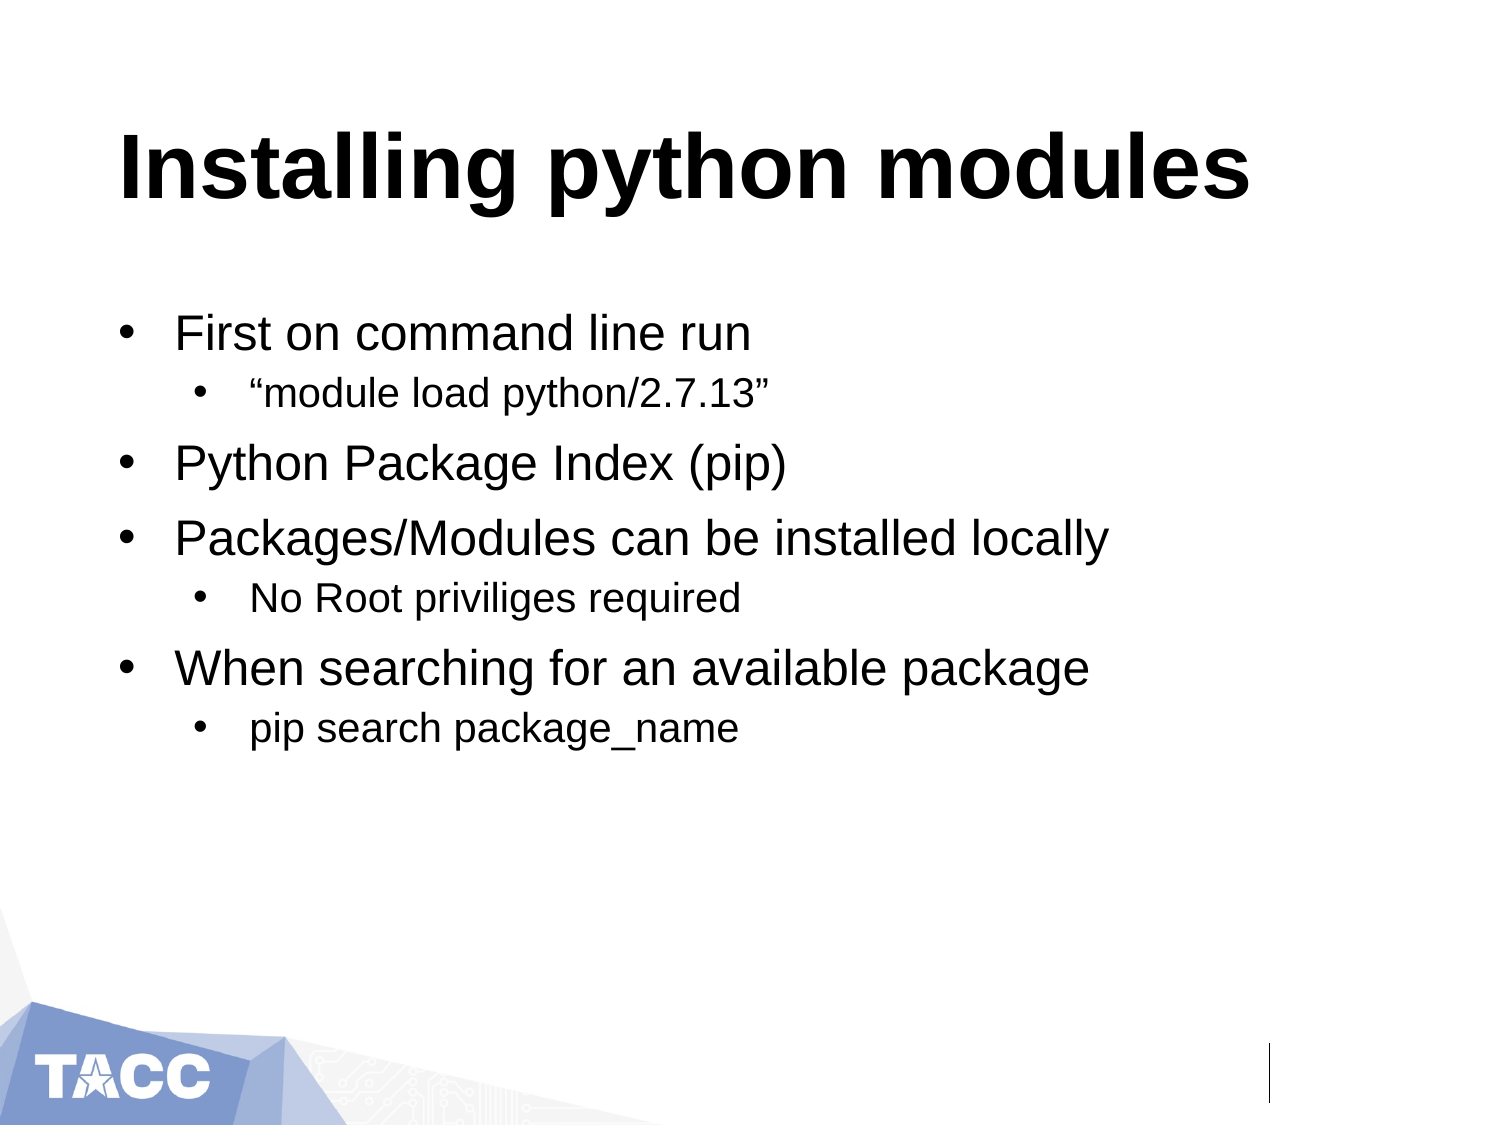

# Installing python modules
First on command line run
“module load python/2.7.13”
Python Package Index (pip)
Packages/Modules can be installed locally
No Root priviliges required
When searching for an available package
pip search package_name